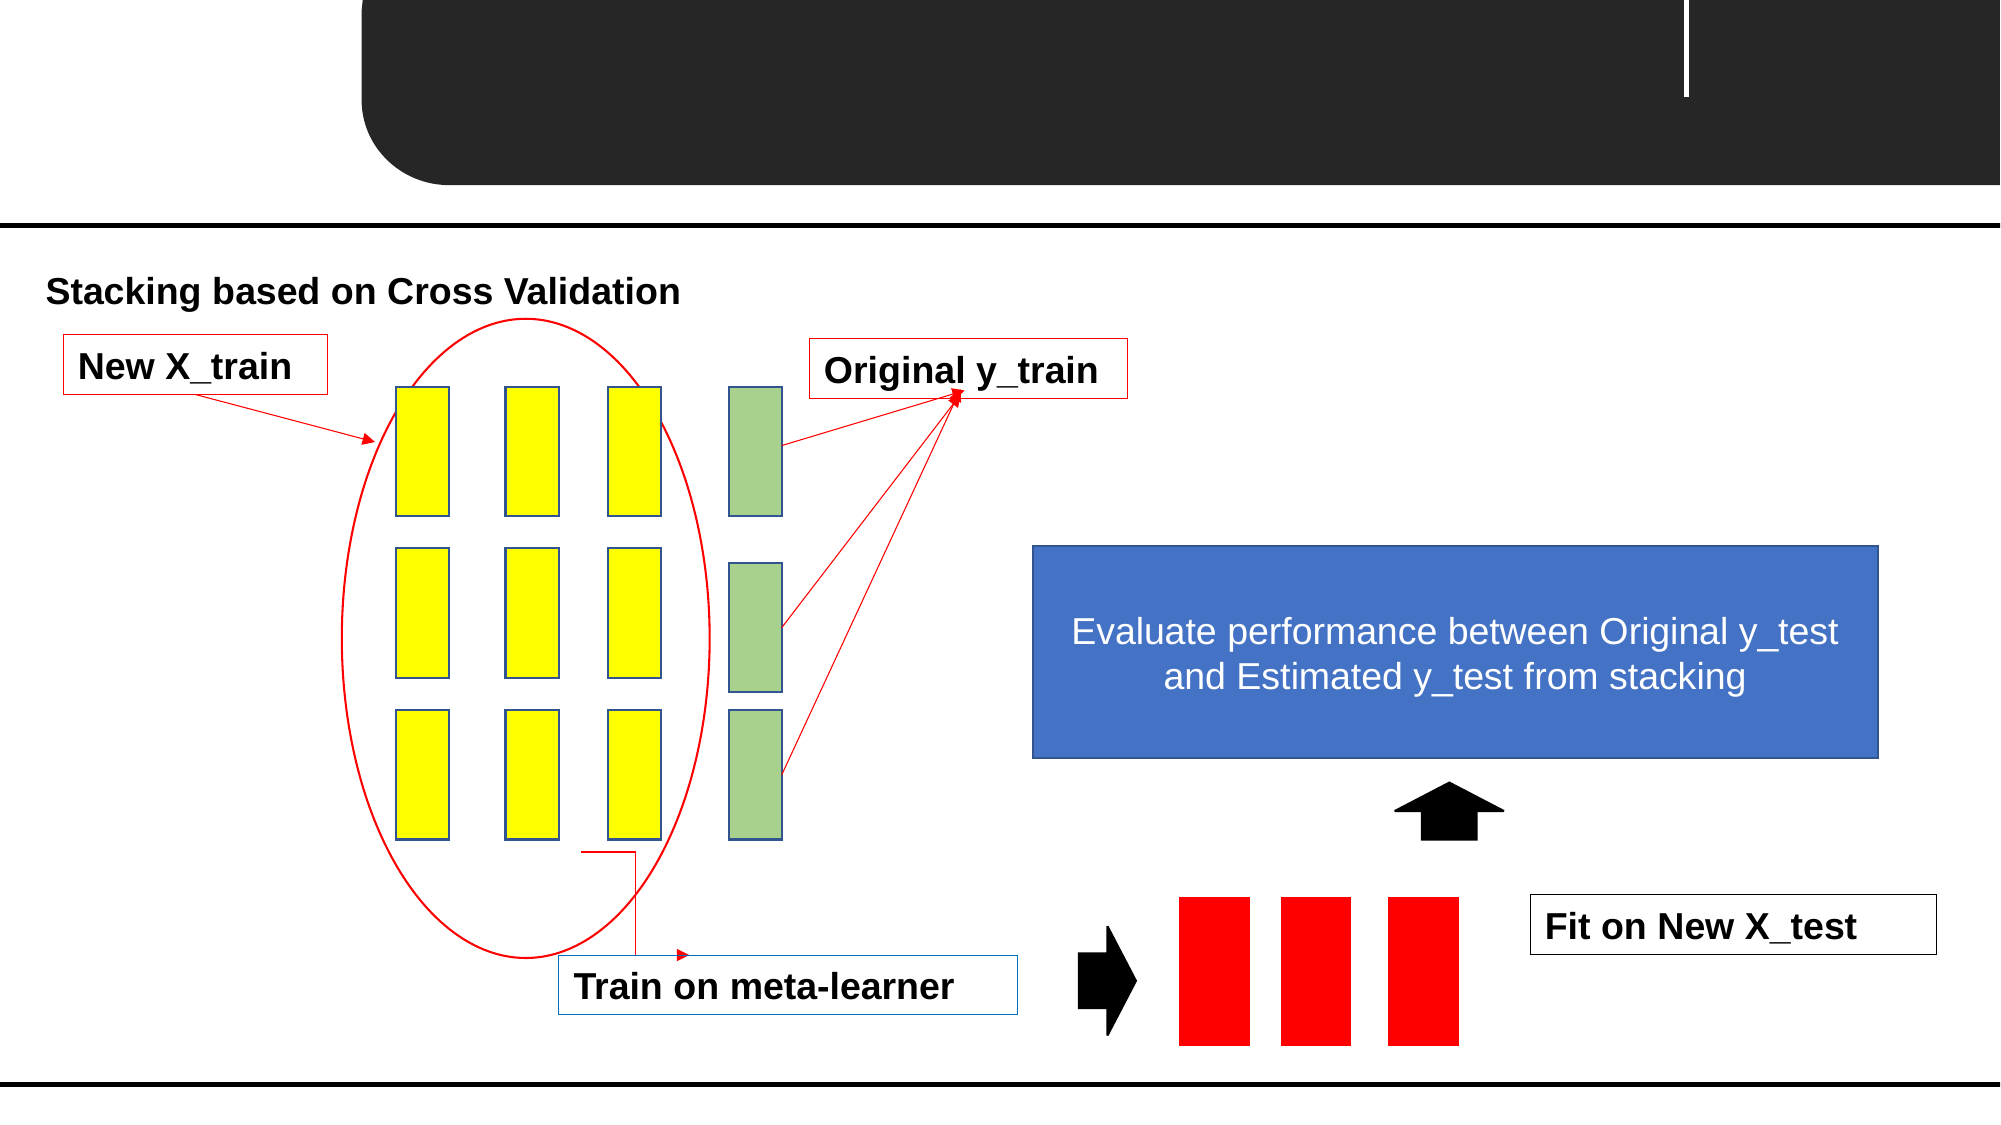

Unit  05 ㅣStacking
Stacking based on Cross Validation

New X_train
Original y_train

Train on meta-learner
Evaluate performance between Original y_test and Estimated y_test from stacking

Fit on New X_test